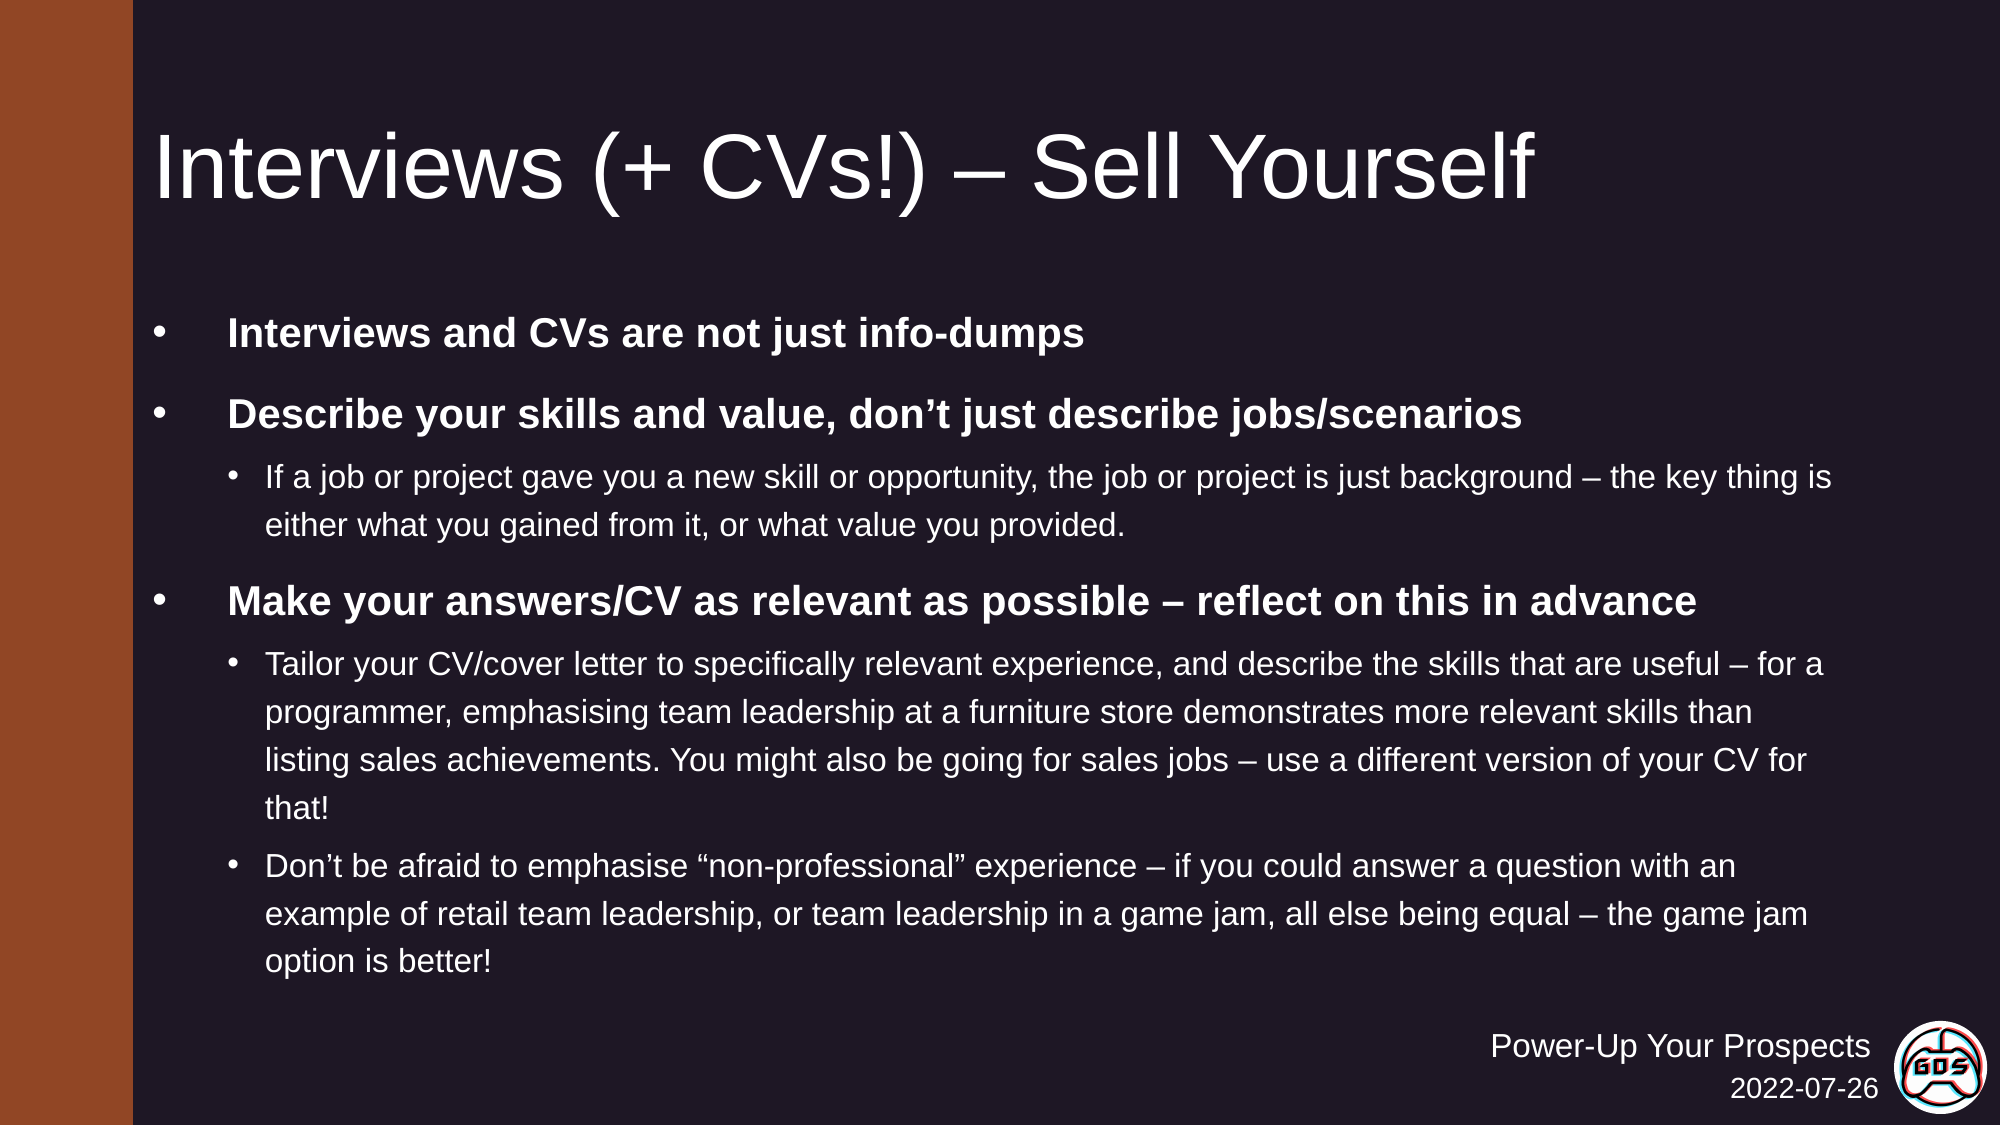

# Interviews (+ CVs!) – Sell Yourself
Interviews and CVs are not just info-dumps
Describe your skills and value, don’t just describe jobs/scenarios
If a job or project gave you a new skill or opportunity, the job or project is just background – the key thing is either what you gained from it, or what value you provided.
Make your answers/CV as relevant as possible – reflect on this in advance
Tailor your CV/cover letter to specifically relevant experience, and describe the skills that are useful – for a programmer, emphasising team leadership at a furniture store demonstrates more relevant skills than listing sales achievements. You might also be going for sales jobs – use a different version of your CV for that!
Don’t be afraid to emphasise “non-professional” experience – if you could answer a question with an example of retail team leadership, or team leadership in a game jam, all else being equal – the game jam option is better!